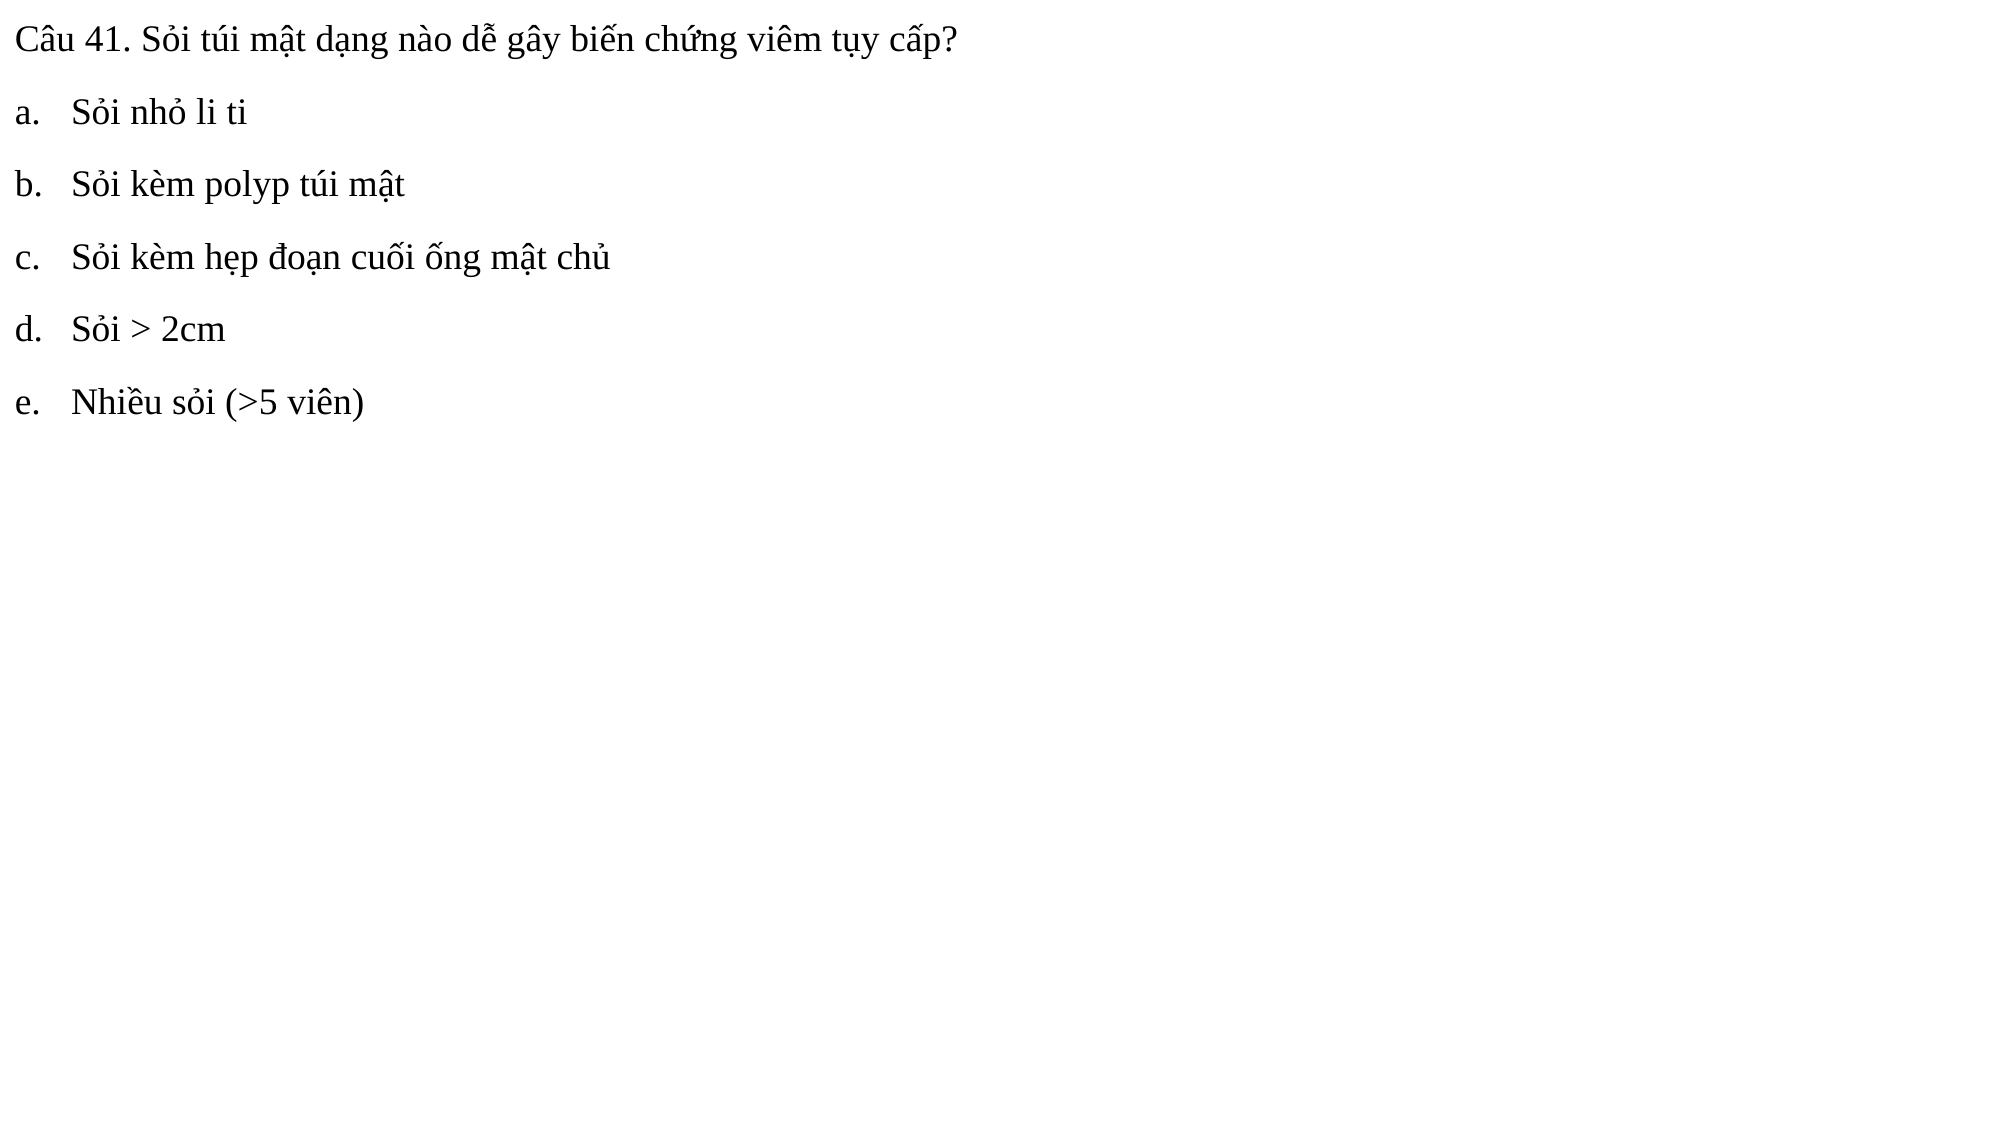

Câu 41. Sỏi túi mật dạng nào dễ gây biến chứng viêm tụy cấp?
Sỏi nhỏ li ti
Sỏi kèm polyp túi mật
Sỏi kèm hẹp đoạn cuối ống mật chủ
Sỏi > 2cm
Nhiều sỏi (>5 viên)